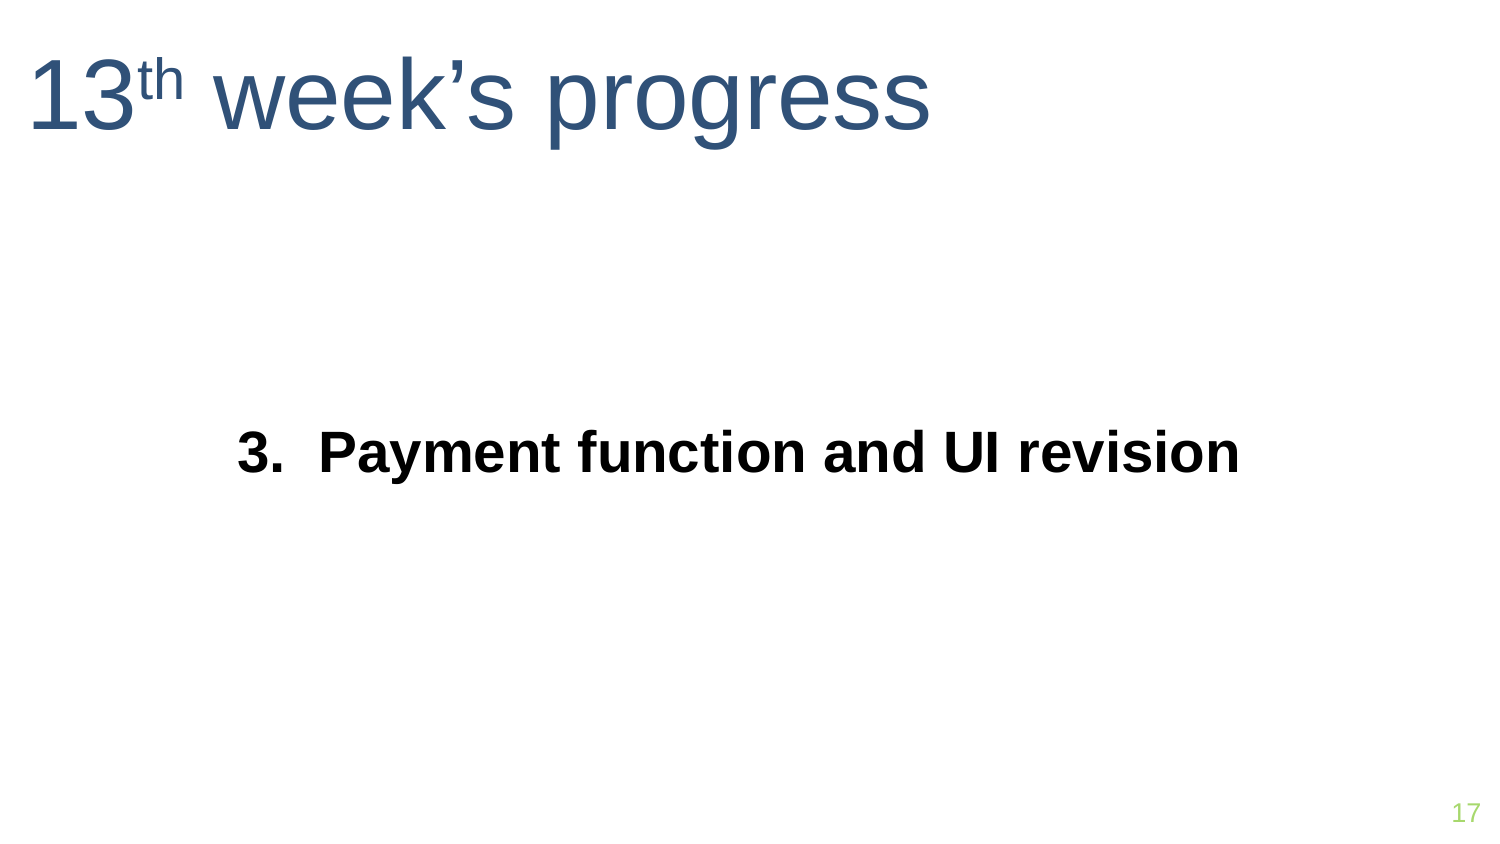

13th week’s progress
3.  Payment function and UI revision
17